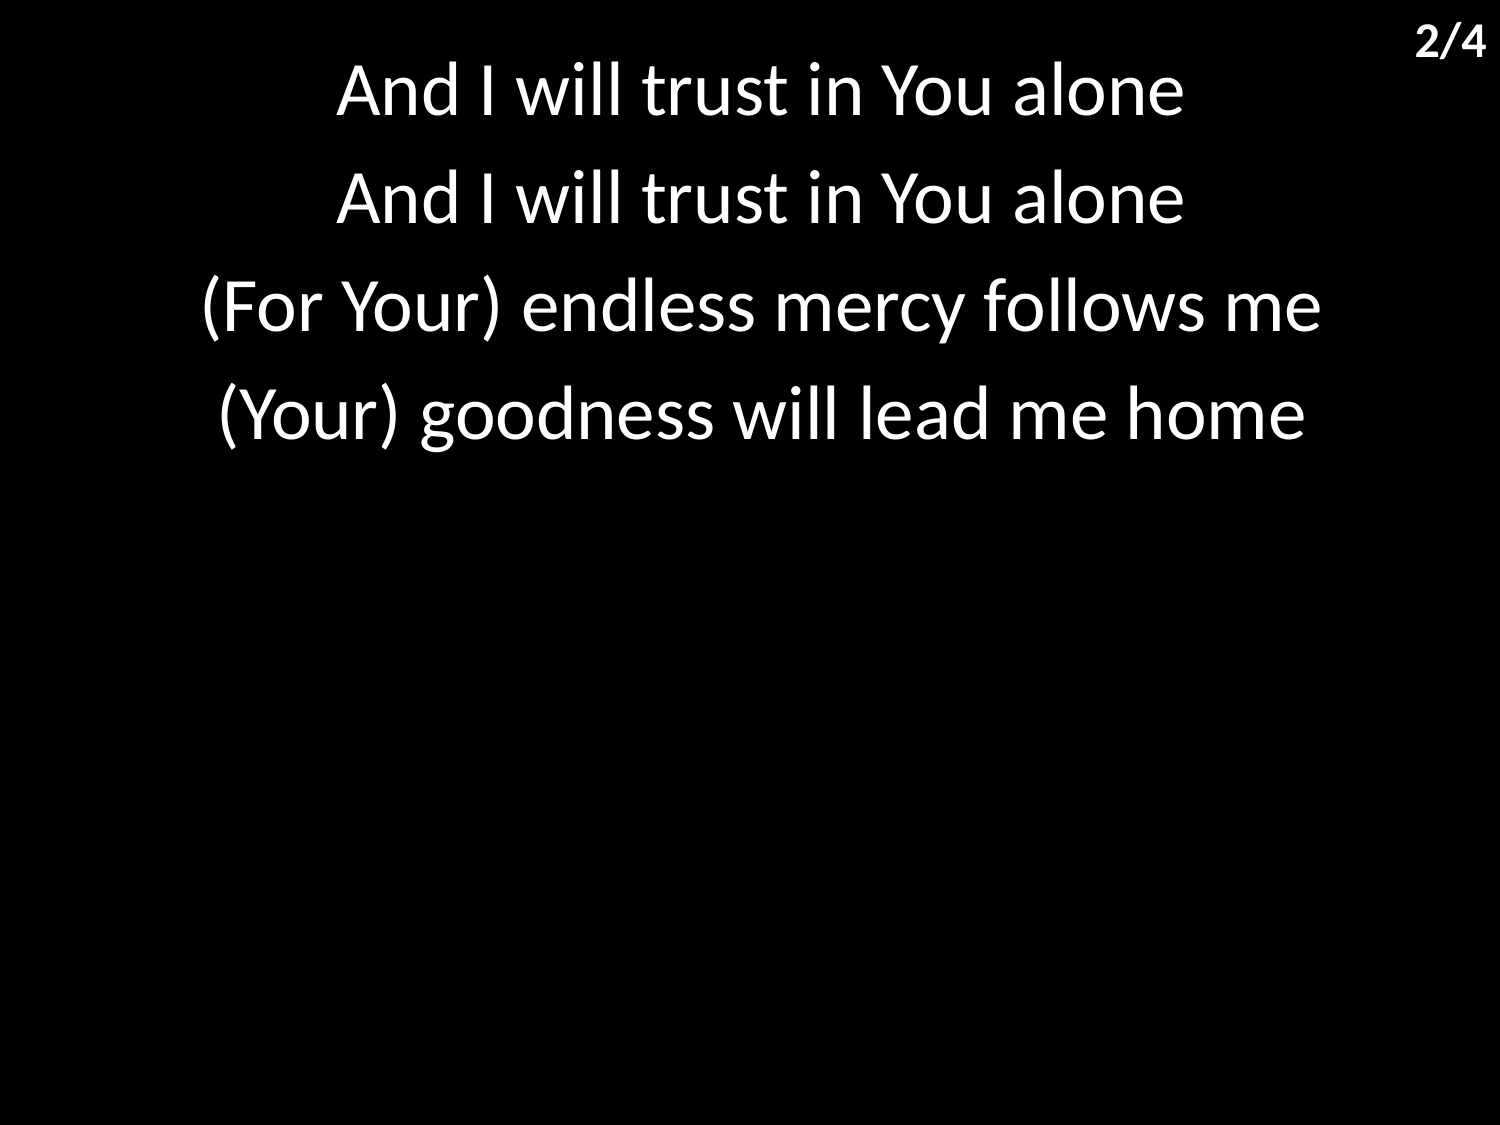

2/4
And I will trust in You alone
And I will trust in You alone
(For Your) endless mercy follows me
(Your) goodness will lead me home